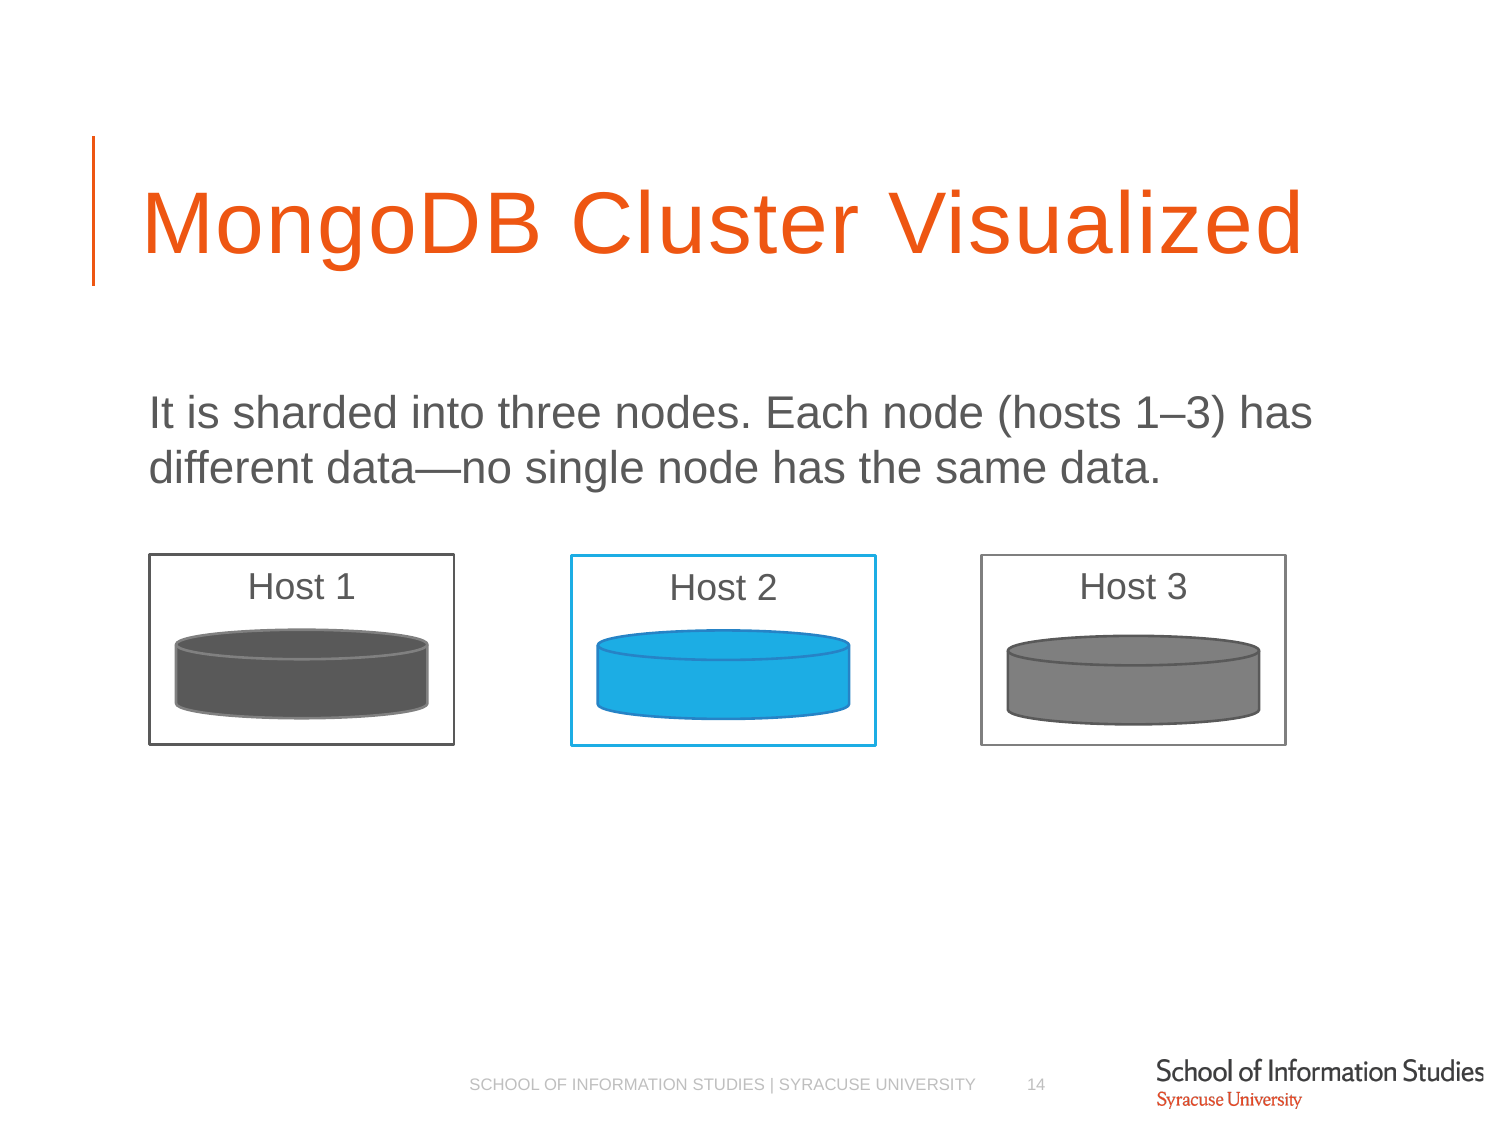

# MongoDB Cluster Visualized
It is sharded into three nodes. Each node (hosts 1–3) has different data—no single node has the same data.
Host 1

Host 3

Host 2

School of Information Studies | Syracuse University
14